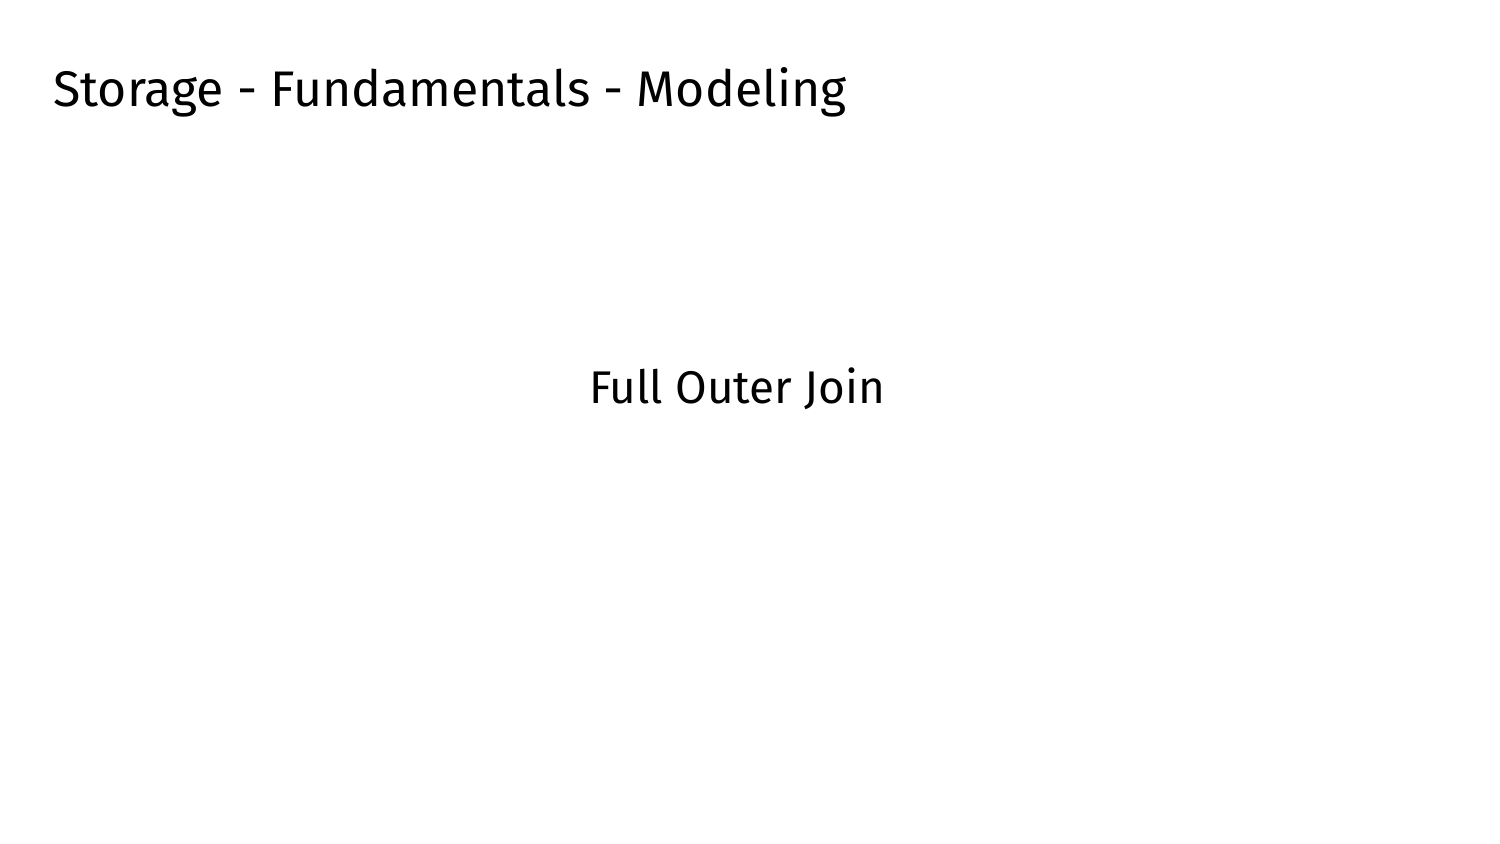

# Storage - Fundamentals - Modeling
Full Outer Join